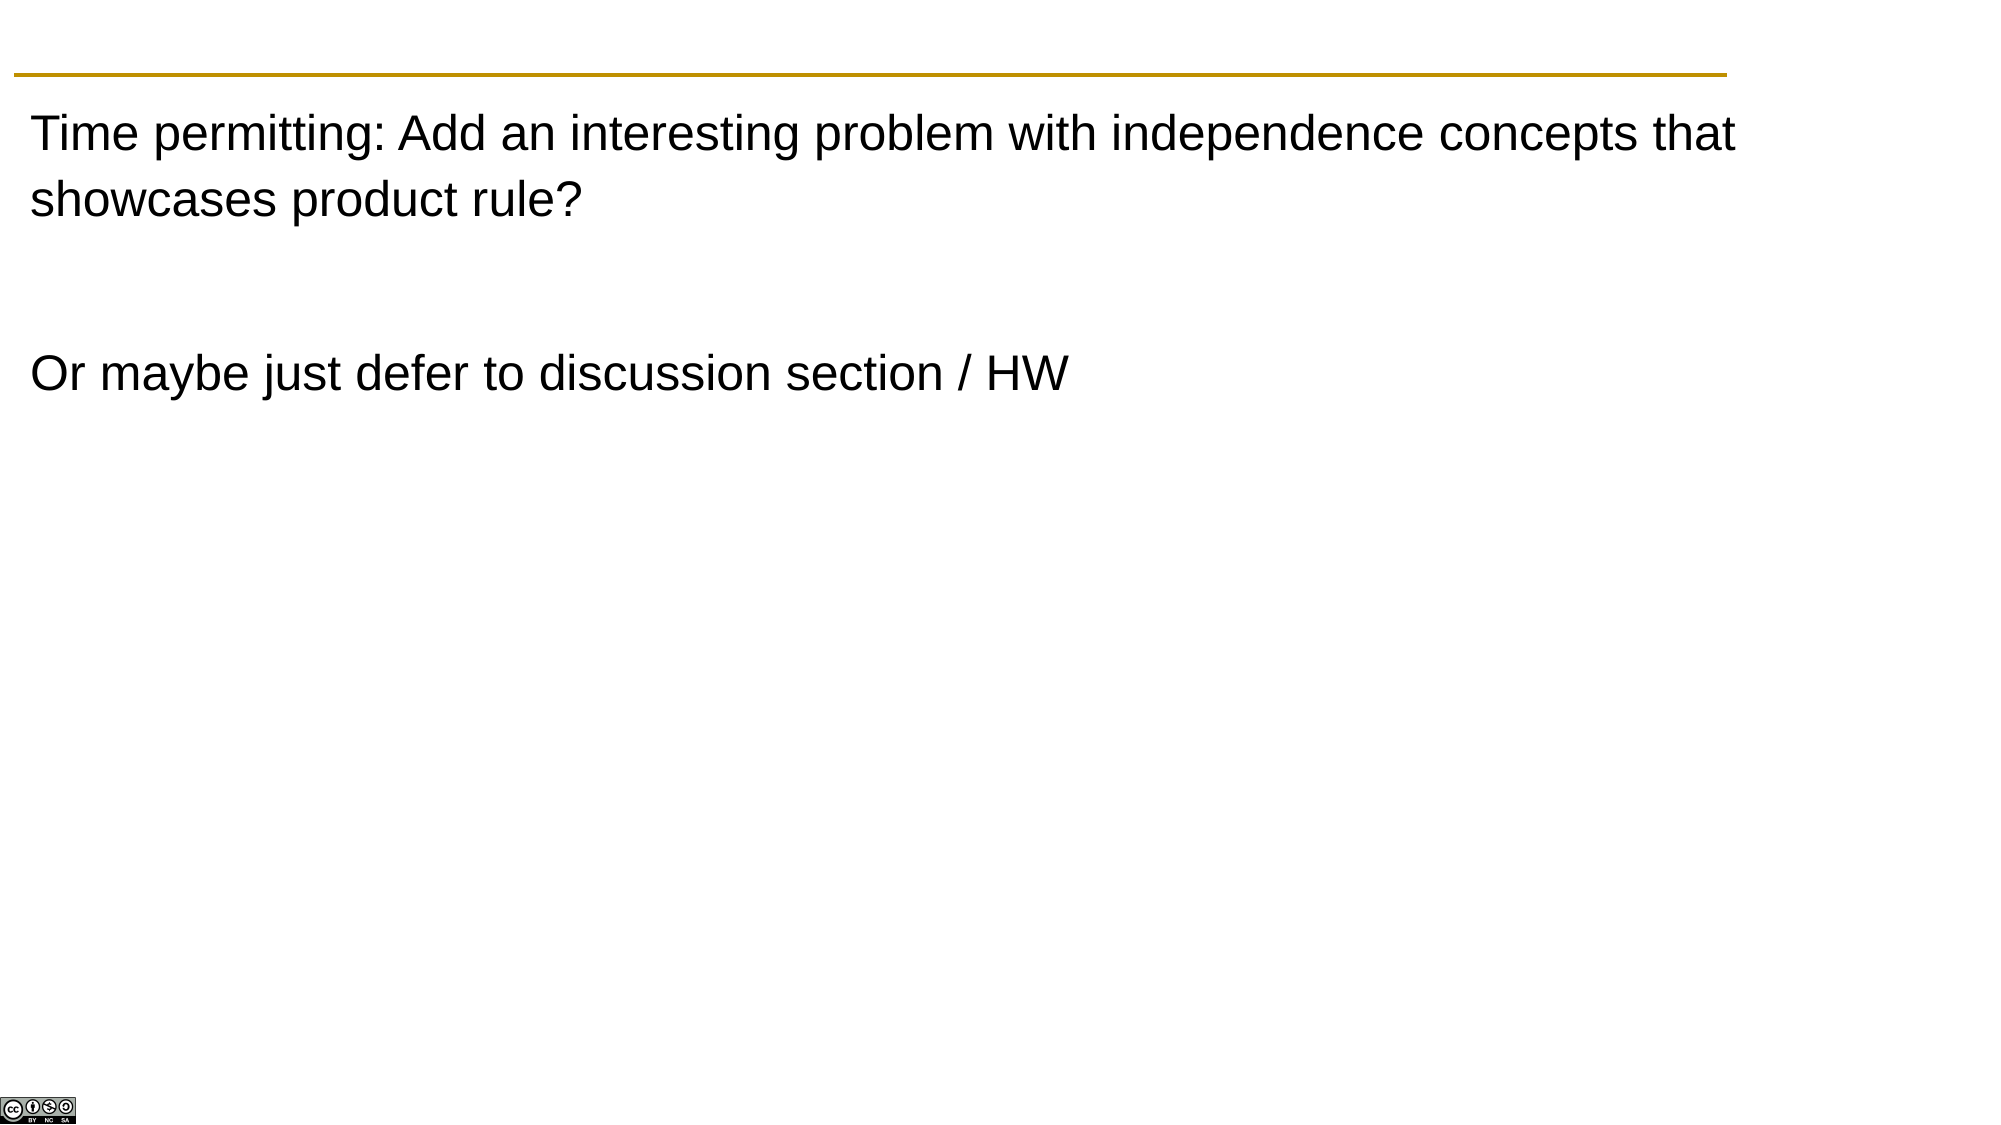

#
Time permitting: Add an interesting problem with independence concepts that showcases product rule?

Or maybe just defer to discussion section / HW